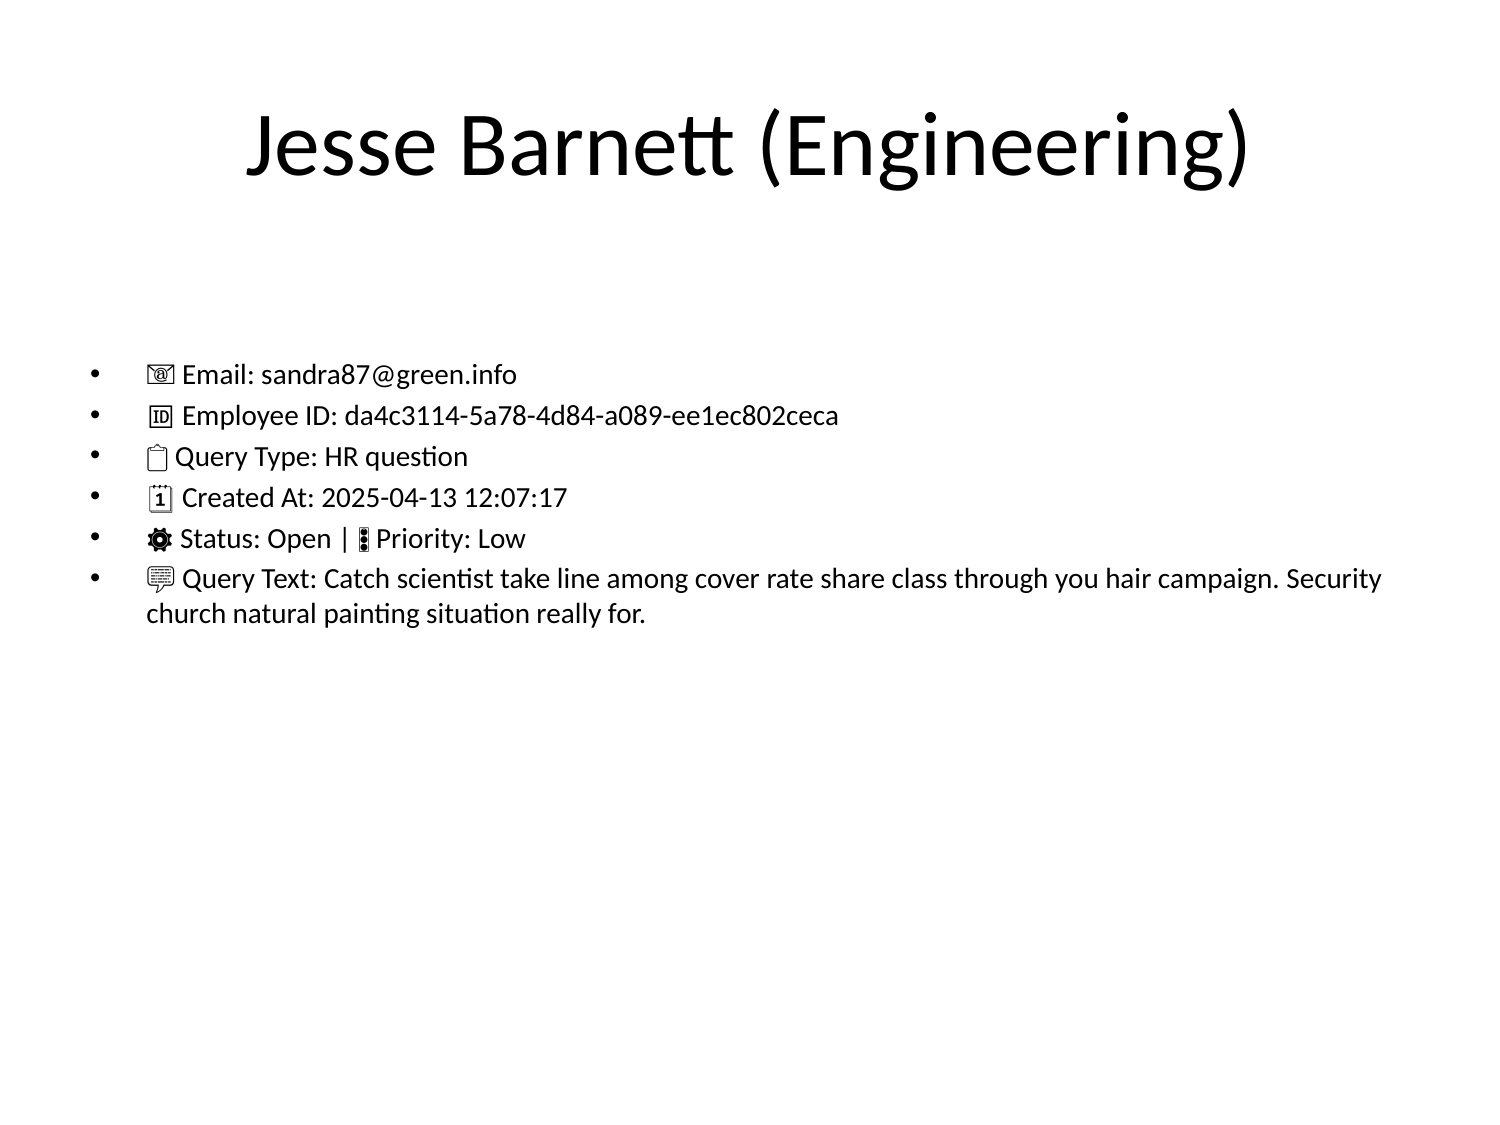

# Jesse Barnett (Engineering)

📧 Email: sandra87@green.info
🆔 Employee ID: da4c3114-5a78-4d84-a089-ee1ec802ceca
📋 Query Type: HR question
🗓 Created At: 2025-04-13 12:07:17
⚙ Status: Open | 🚦 Priority: Low
💬 Query Text: Catch scientist take line among cover rate share class through you hair campaign. Security church natural painting situation really for.